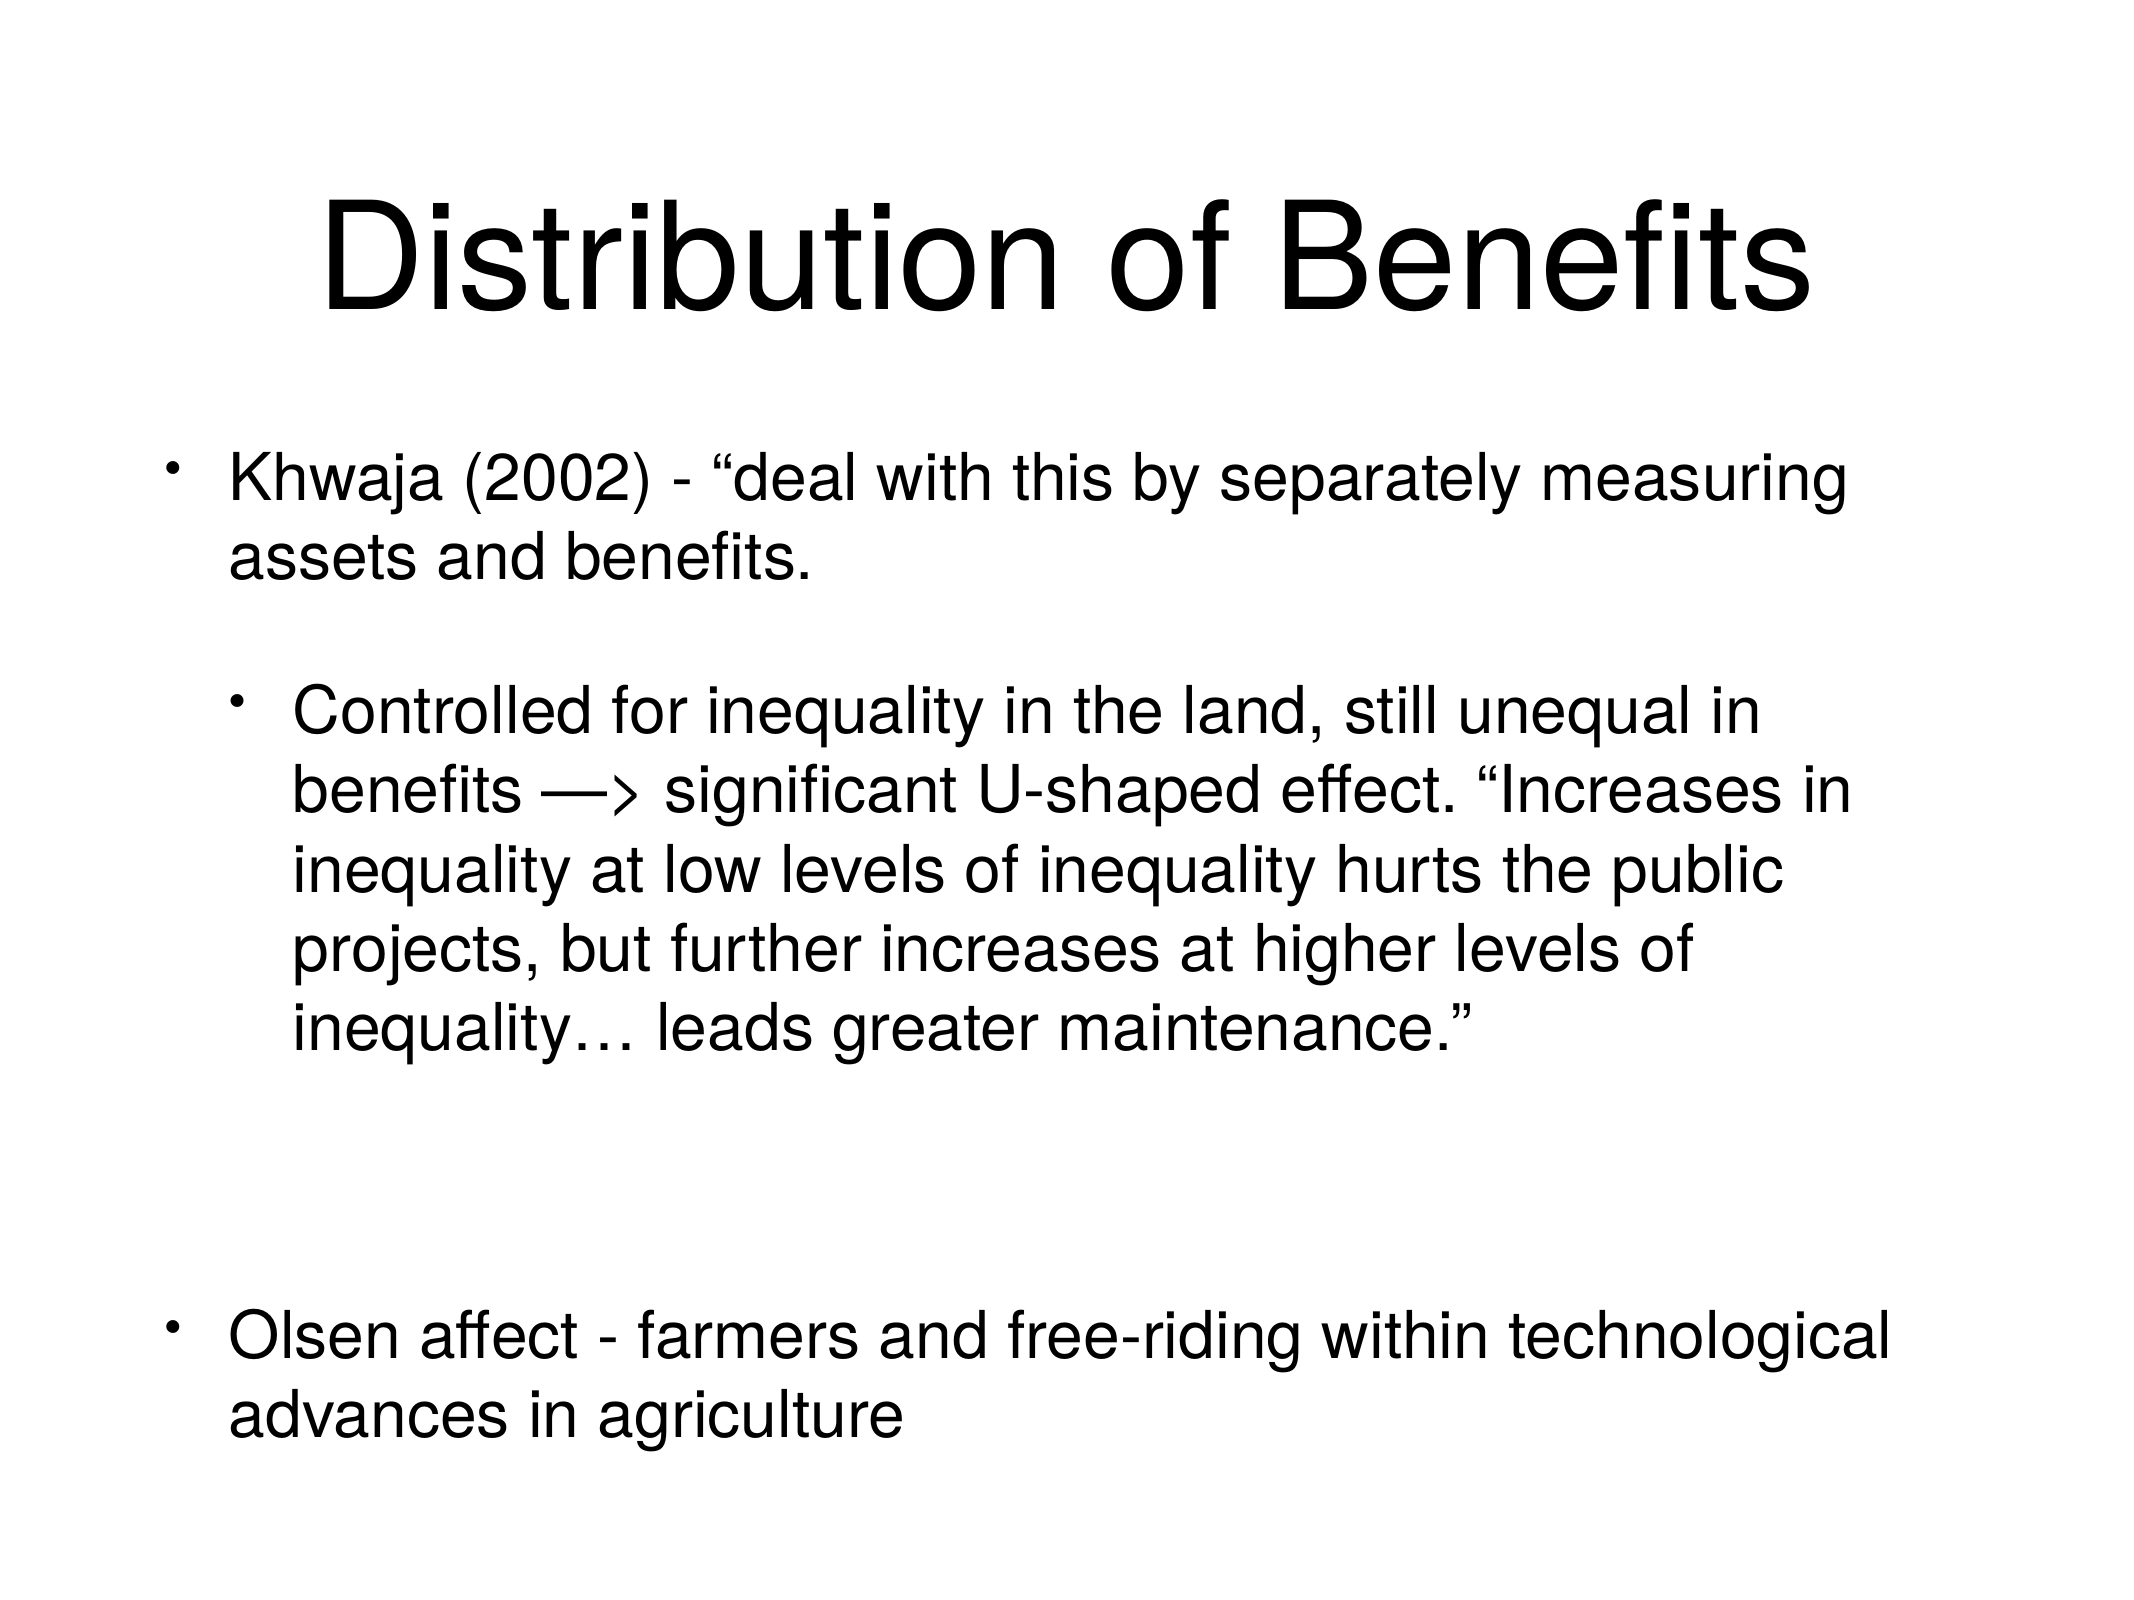

# Distribution of Benefits
Khwaja (2002) - “deal with this by separately measuring assets and benefits.
Controlled for inequality in the land, still unequal in benefits —> significant U-shaped effect. “Increases in inequality at low levels of inequality hurts the public projects, but further increases at higher levels of inequality… leads greater maintenance.”

Olsen affect - farmers and free-riding within technological advances in agriculture